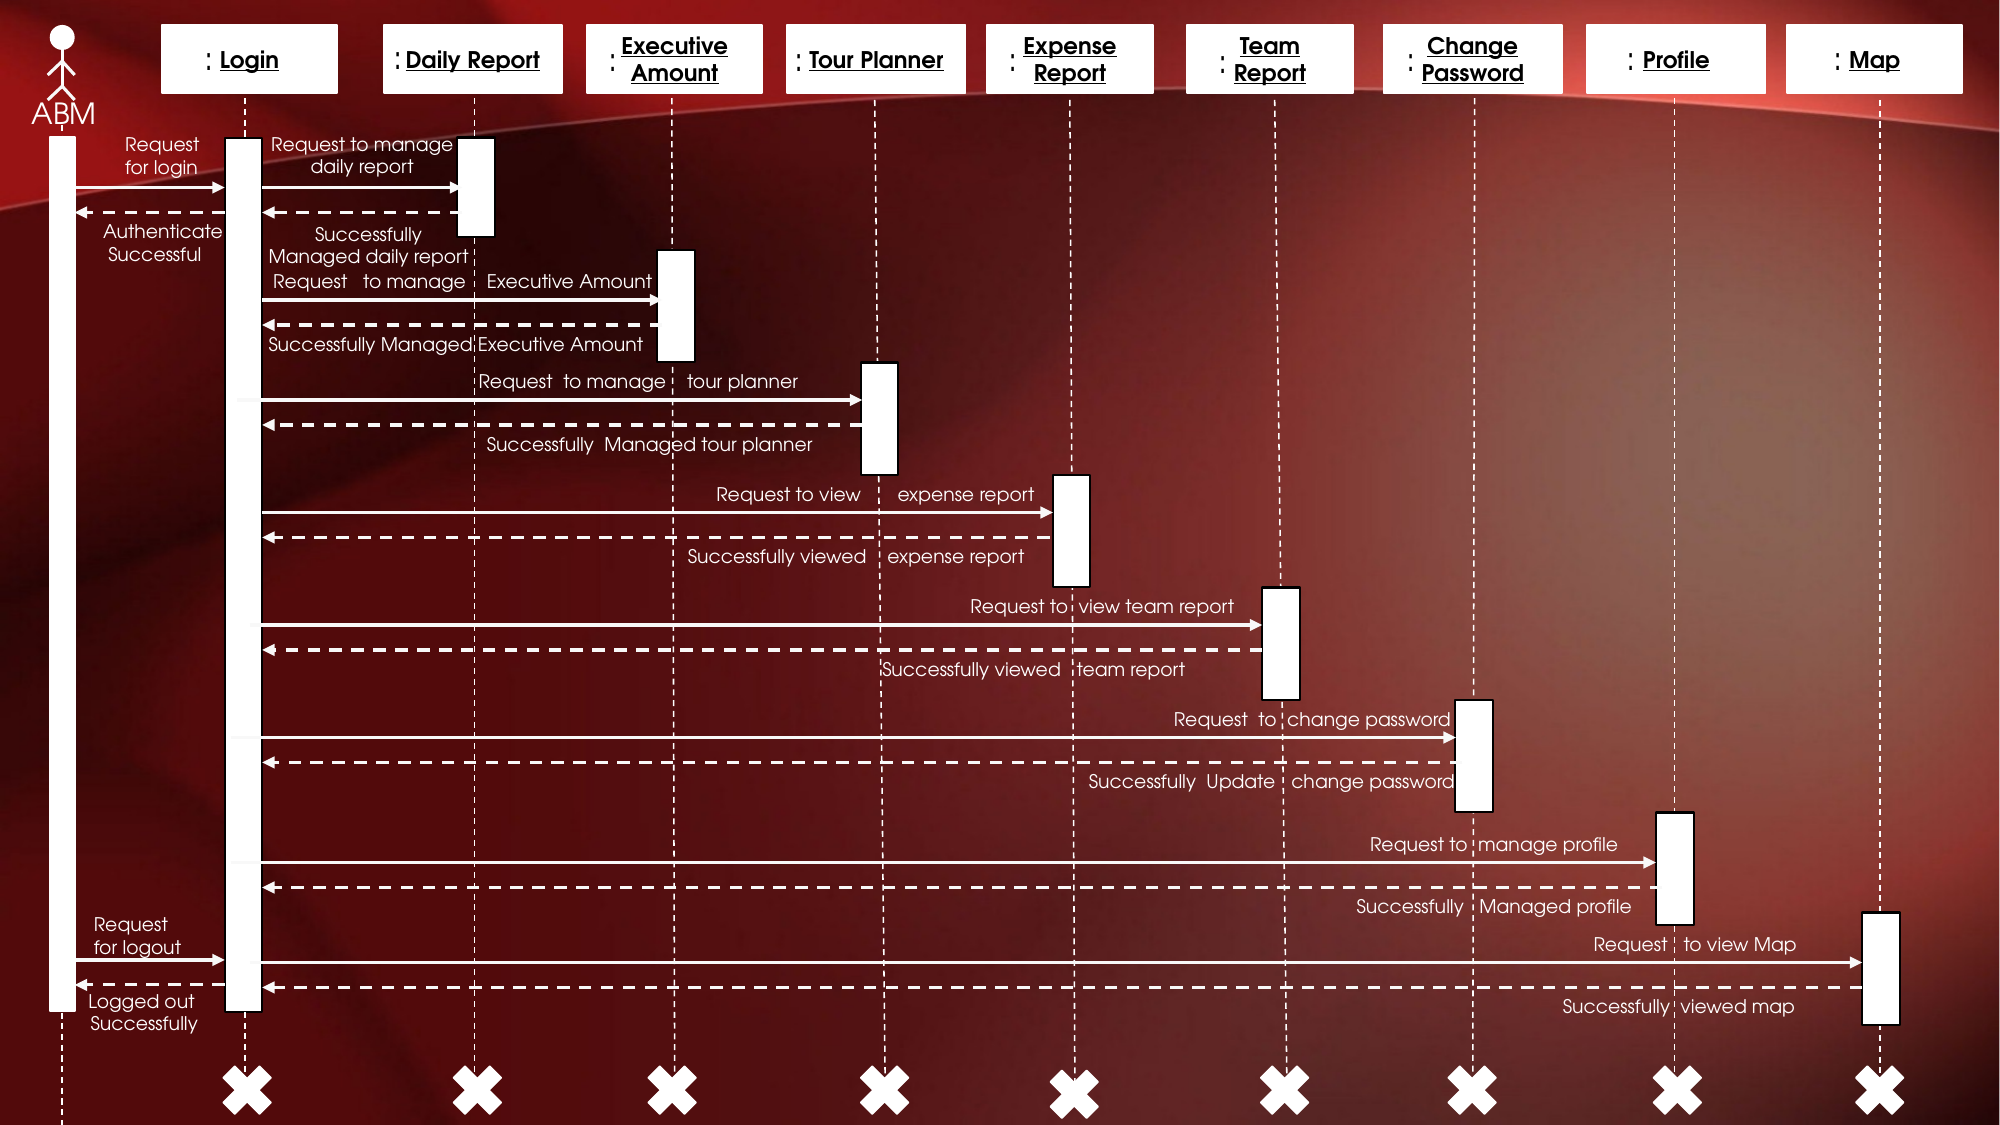

Login
Daily Report
Executive Amount
Tour Planner
Expense Report
Team Report
Change Password
Profile
Map
:
:
:
:
:
:
:
:
:
:
ABM
Request to manage daily report
Request for login

Authenticate
 Successful
Successfully
Managed daily report

Request   to manage    Executive Amount
Successfully Managed Executive Amount
Request  to manage    tour planner

Successfully  Managed tour planner
Request to view       expense report

Successfully viewed    expense report
Request to  view team report

Successfully viewed   team report
Request  to  change password

Successfully  Update   change password

Request to  manage profile
Successfully   Managed profile
Request for logout

Request   to view Map
Logged out
 Successfully
Successfully  viewed map